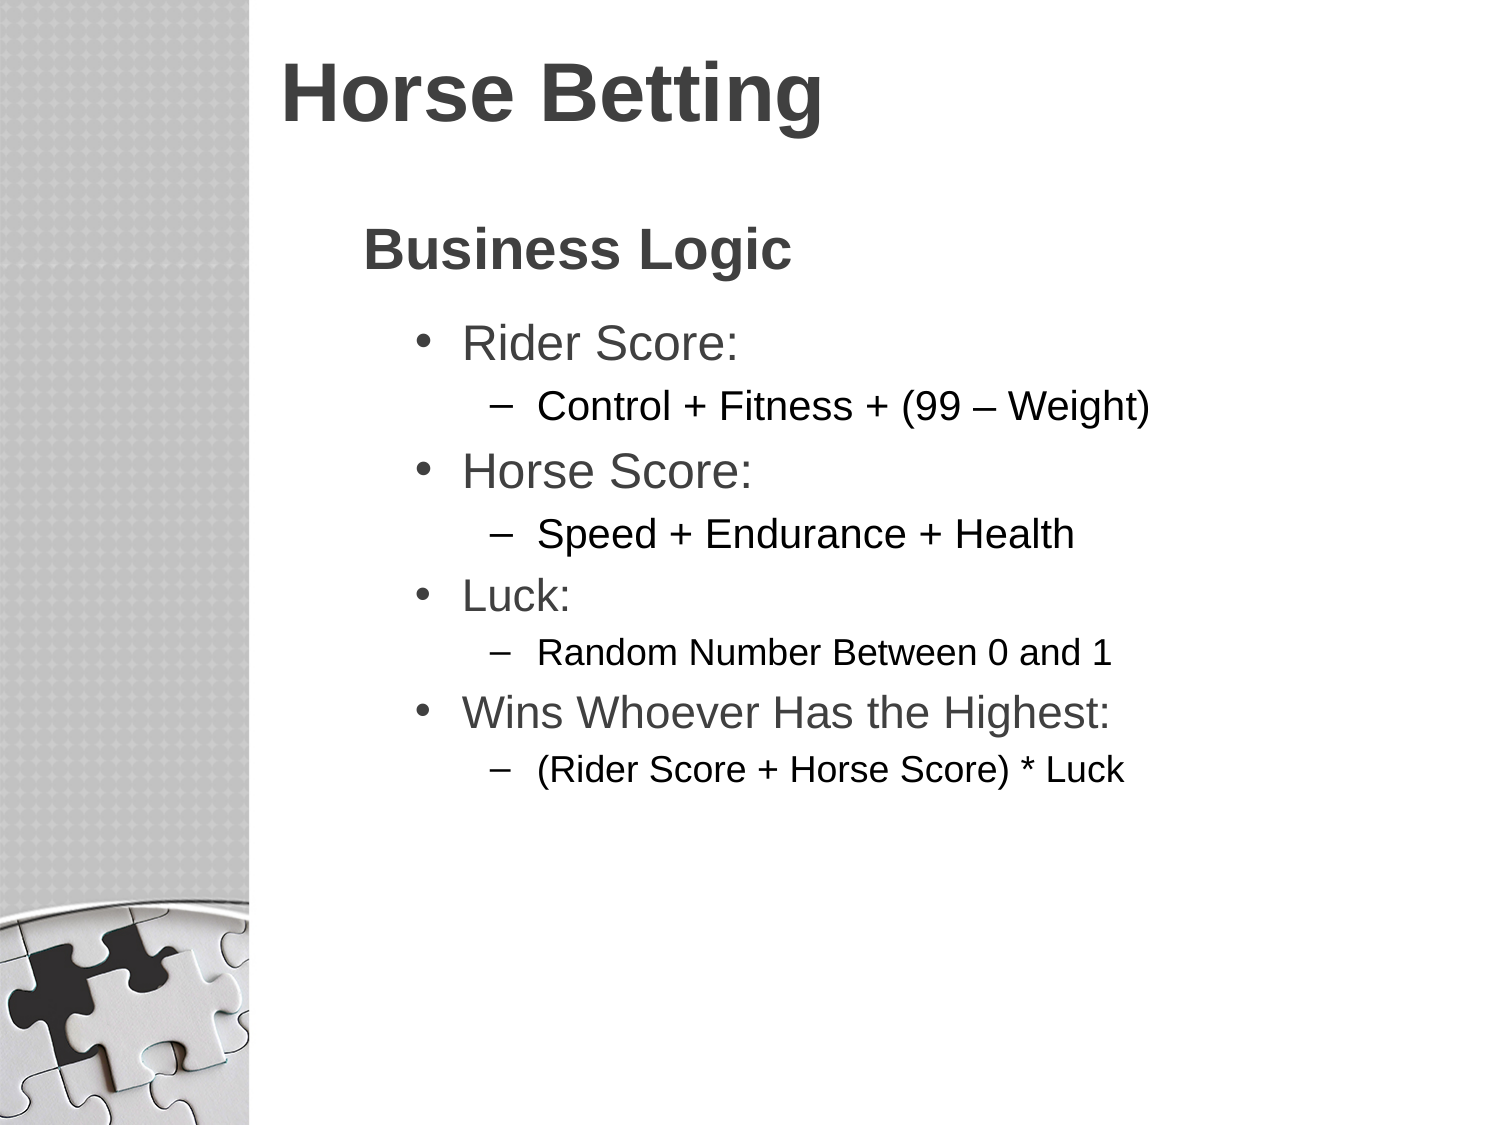

# Horse Betting
Business Logic
Rider Score:
Control + Fitness + (99 – Weight)
Horse Score:
Speed + Endurance + Health
Luck:
Random Number Between 0 and 1
Wins Whoever Has the Highest:
(Rider Score + Horse Score) * Luck